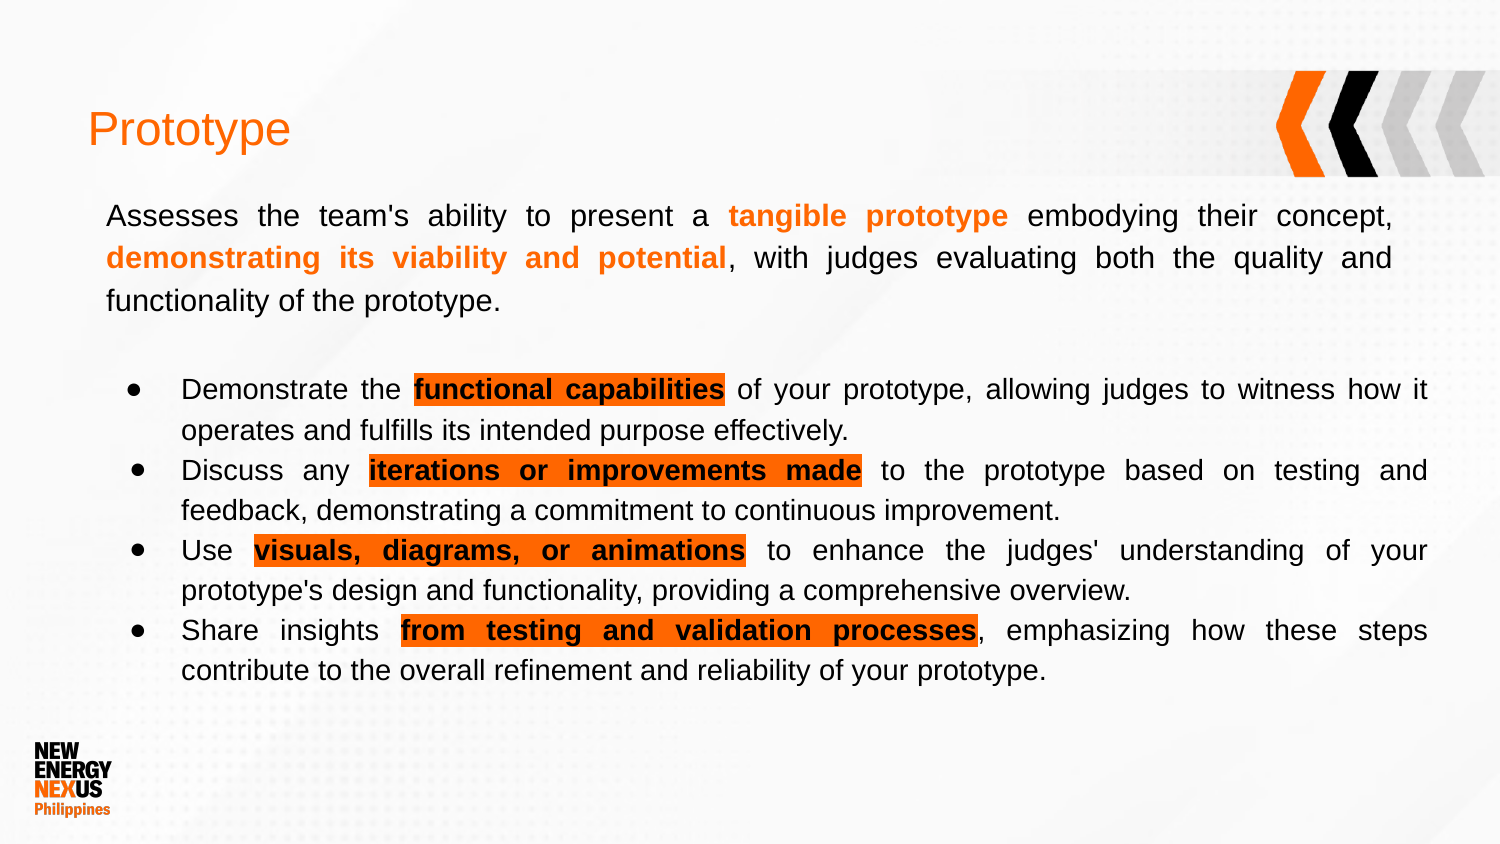

# Prototype
Assesses the team's ability to present a tangible prototype embodying their concept, demonstrating its viability and potential, with judges evaluating both the quality and functionality of the prototype.
Demonstrate the functional capabilities of your prototype, allowing judges to witness how it operates and fulfills its intended purpose effectively.
Discuss any iterations or improvements made to the prototype based on testing and feedback, demonstrating a commitment to continuous improvement.
Use visuals, diagrams, or animations to enhance the judges' understanding of your prototype's design and functionality, providing a comprehensive overview.
Share insights from testing and validation processes, emphasizing how these steps contribute to the overall refinement and reliability of your prototype.